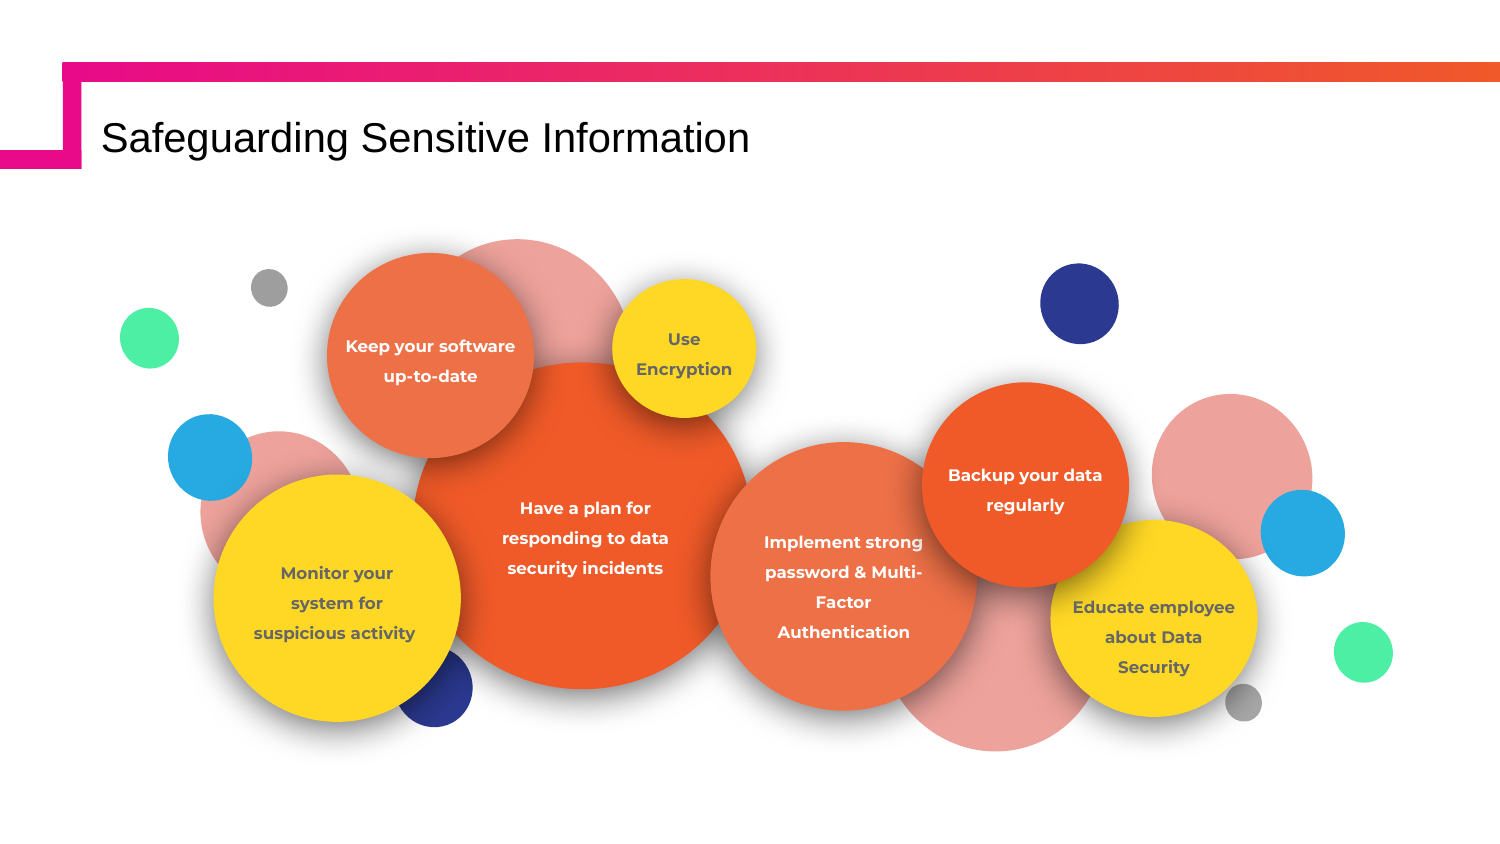

Safeguarding Sensitive Information
#

Use Encryption
Keep your software up-to-date

Backup your data regularly

Have a plan for responding to data security incidents

Implement strong password & Multi-Factor Authentication

Monitor your system for suspicious activity
Educate employee about Data Security